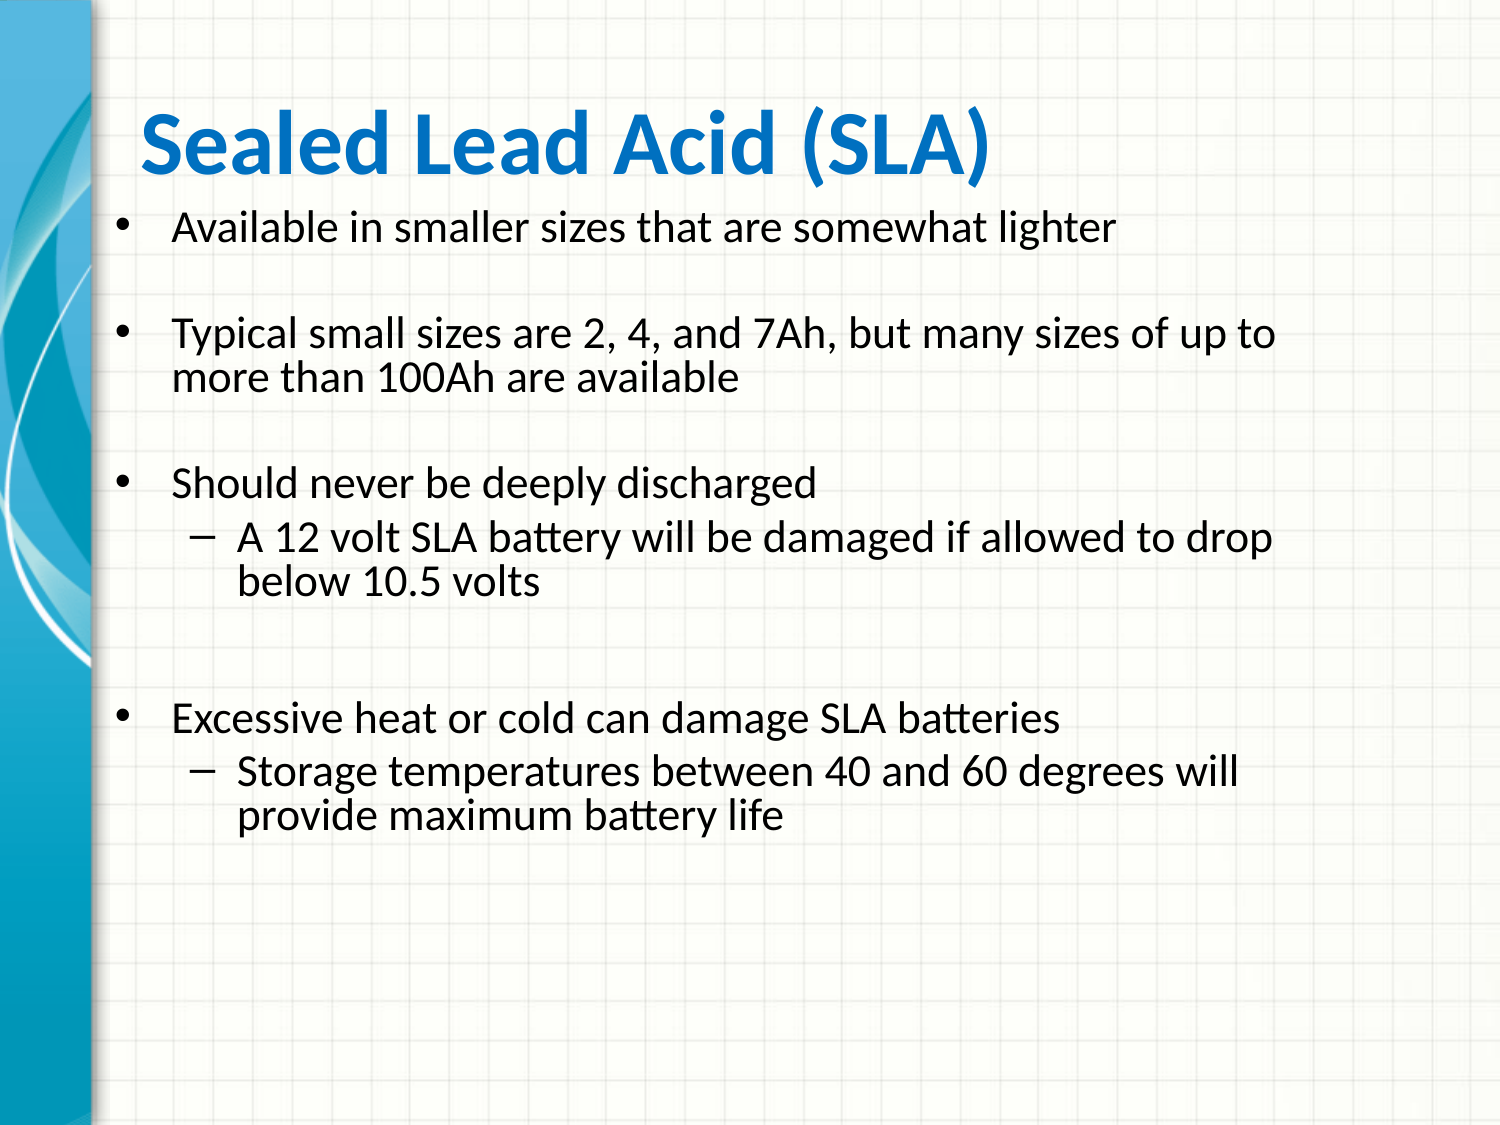

# Sealed Lead Acid (SLA)
Available in smaller sizes that are somewhat lighter

Typical small sizes are 2, 4, and 7Ah, but many sizes of up to more than 100Ah are available

Should never be deeply discharged
A 12 volt SLA battery will be damaged if allowed to drop below 10.5 volts

Excessive heat or cold can damage SLA batteries
Storage temperatures between 40 and 60 degrees will provide maximum battery life